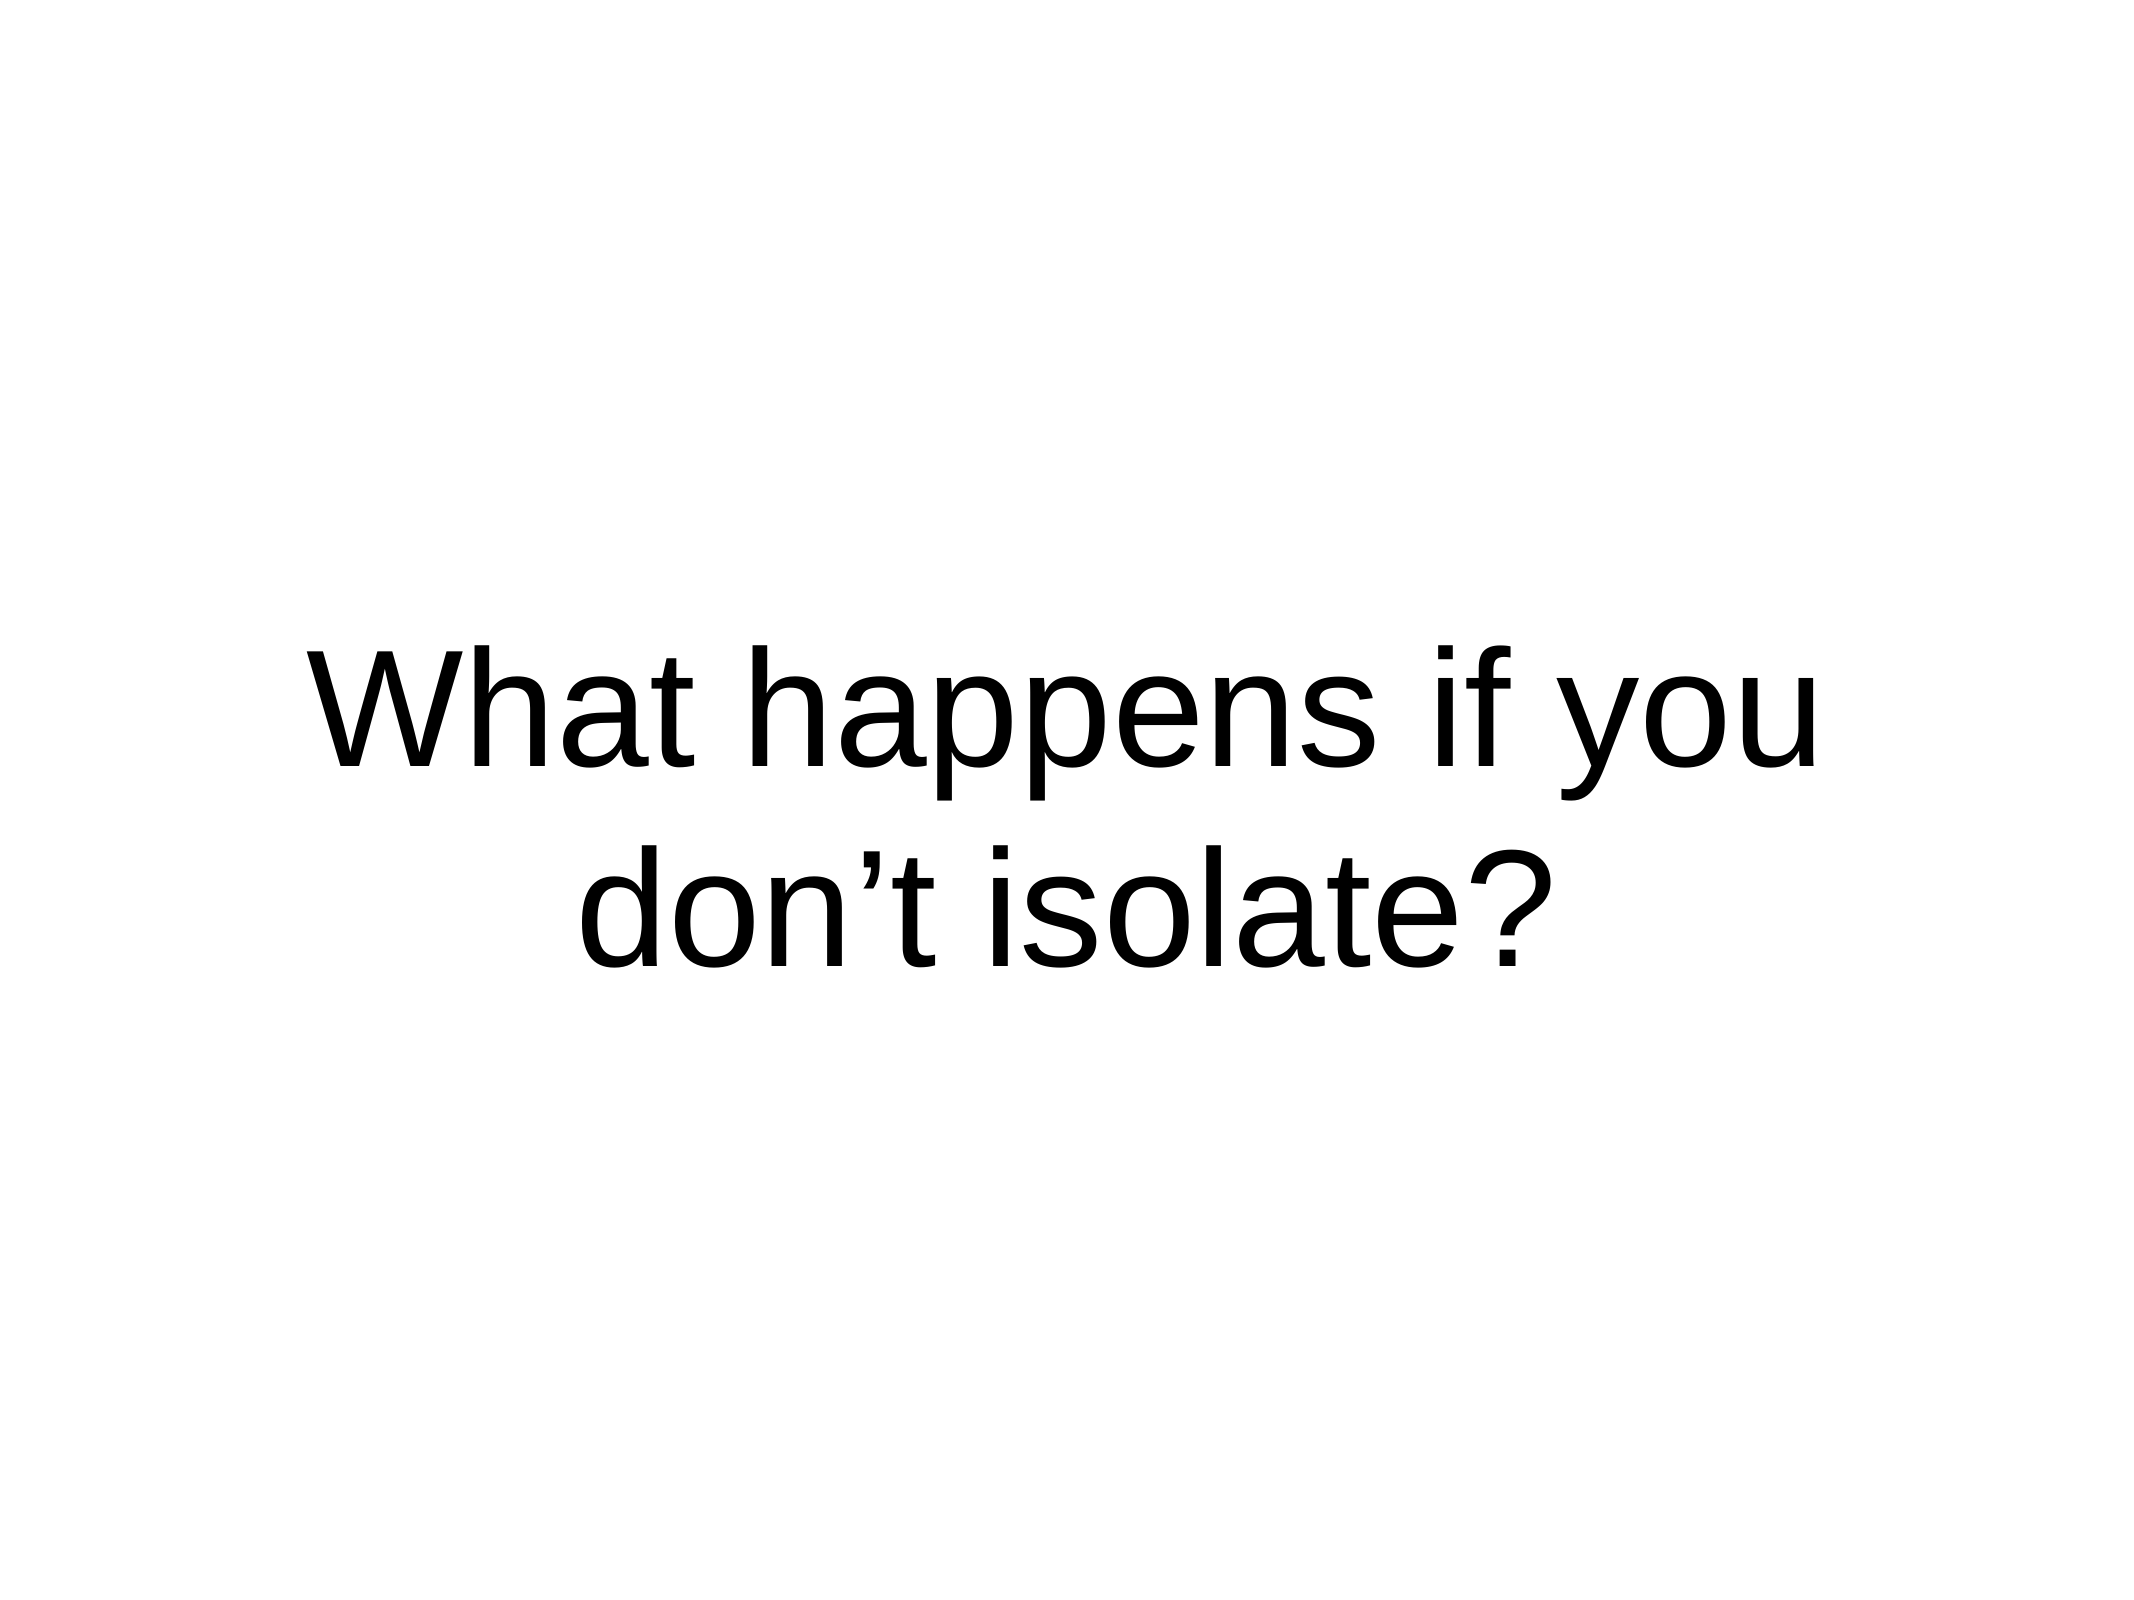

# What happens if you don’t isolate?